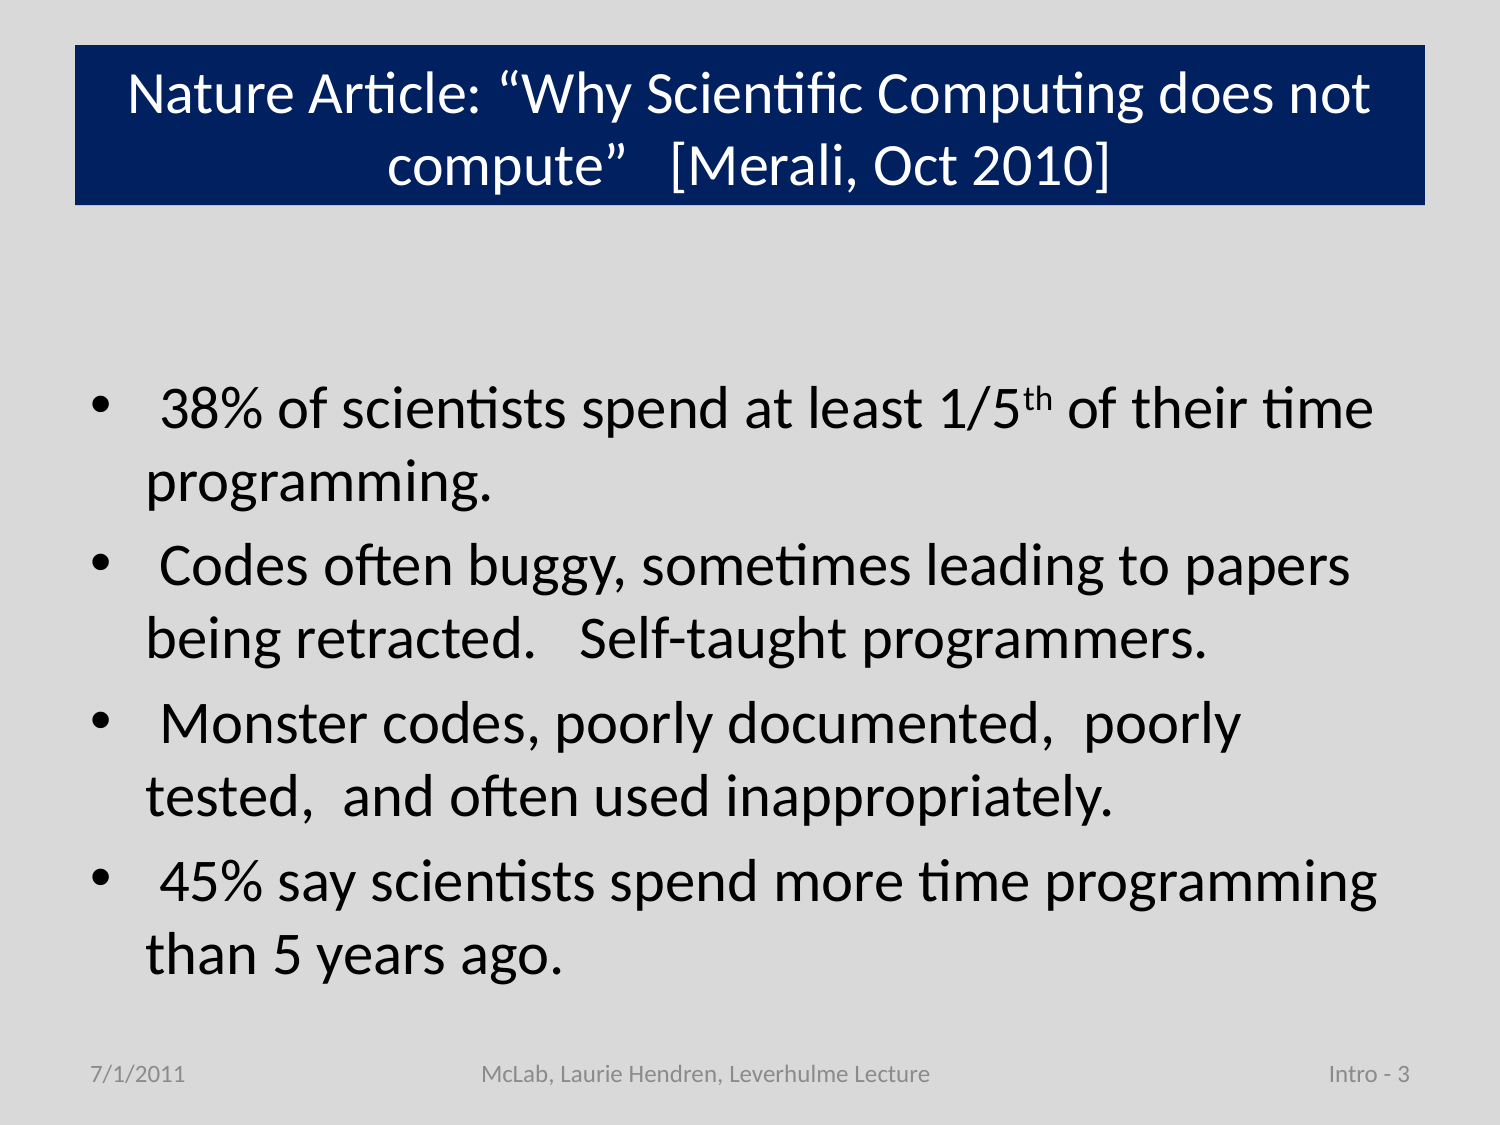

# Nature Article: “Why Scientific Computing does not compute”   [Merali, Oct 2010]

 38% of scientists spend at least 1/5th of their time programming.
 Codes often buggy, sometimes leading to papers being retracted.   Self-taught programmers.
 Monster codes, poorly documented,  poorly tested,  and often used inappropriately.
 45% say scientists spend more time programming than 5 years ago.

7/1/2011
McLab, Laurie Hendren, Leverhulme Lecture
Intro - 3